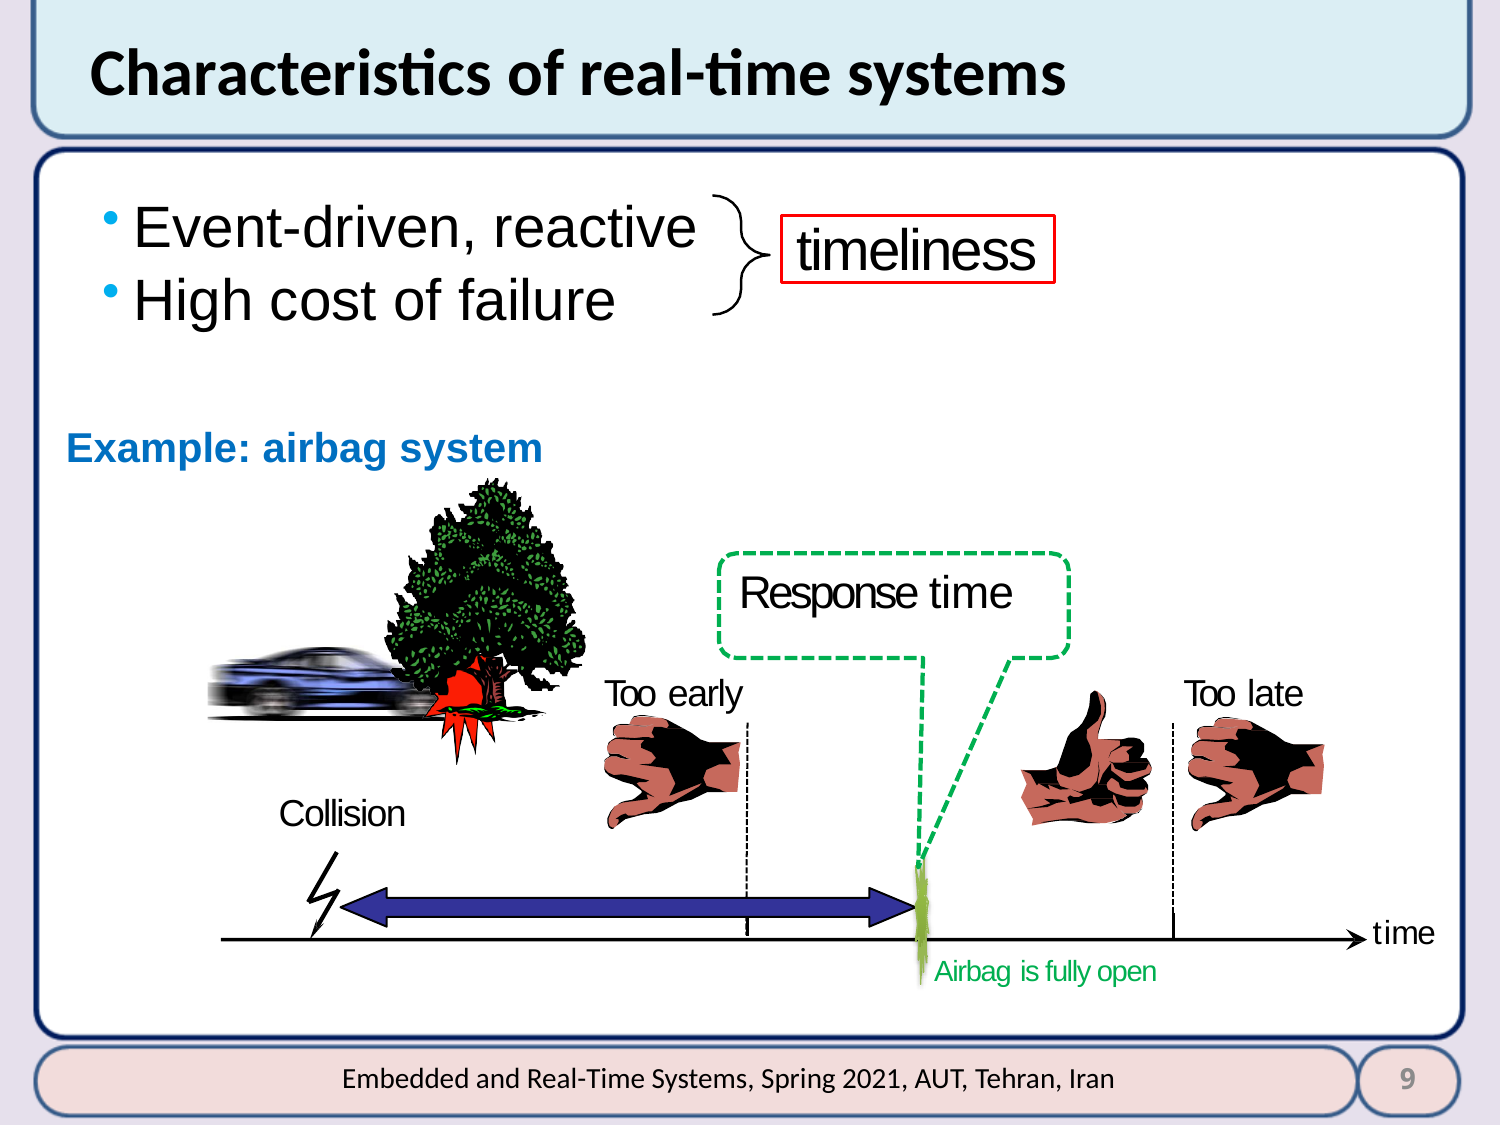

# Characteristics of real-time systems
Event-driven, reactive
High cost of failure

timeliness
Example: airbag system

Response time

Too late
Too early

Collision

time

Airbag is fully open
9
Embedded and Real-Time Systems, Spring 2021, AUT, Tehran, Iran